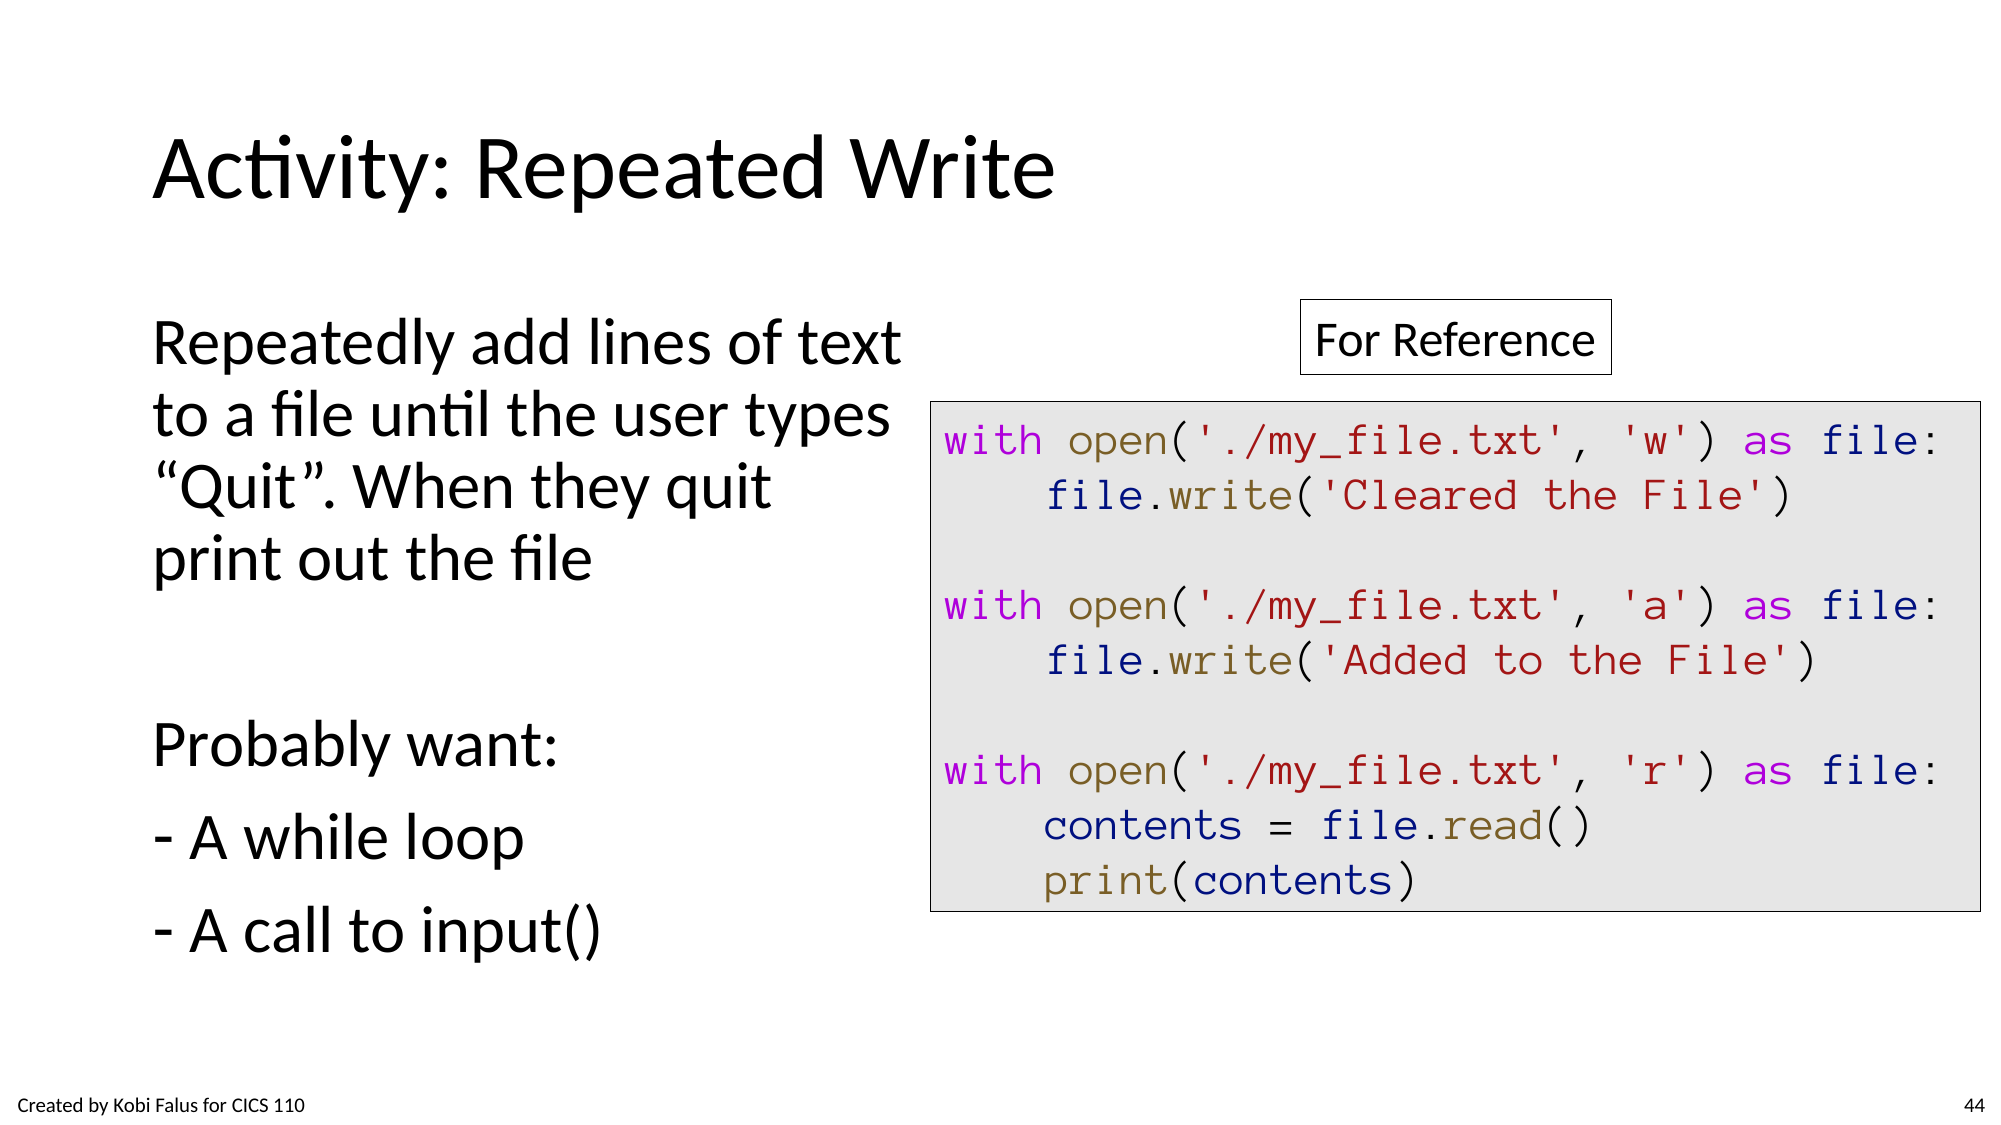

# Activity: Repeated Write
For Reference
Repeatedly add lines of text to a file until the user types “Quit”. When they quit print out the file

Probably want:
A while loop
A call to input()
with open('./my_file.txt', 'w') as file:
    file.write('Cleared the File')

with open('./my_file.txt', 'a') as file:
    file.write('Added to the File')

with open('./my_file.txt', 'r') as file:
    contents = file.read()
    print(contents)